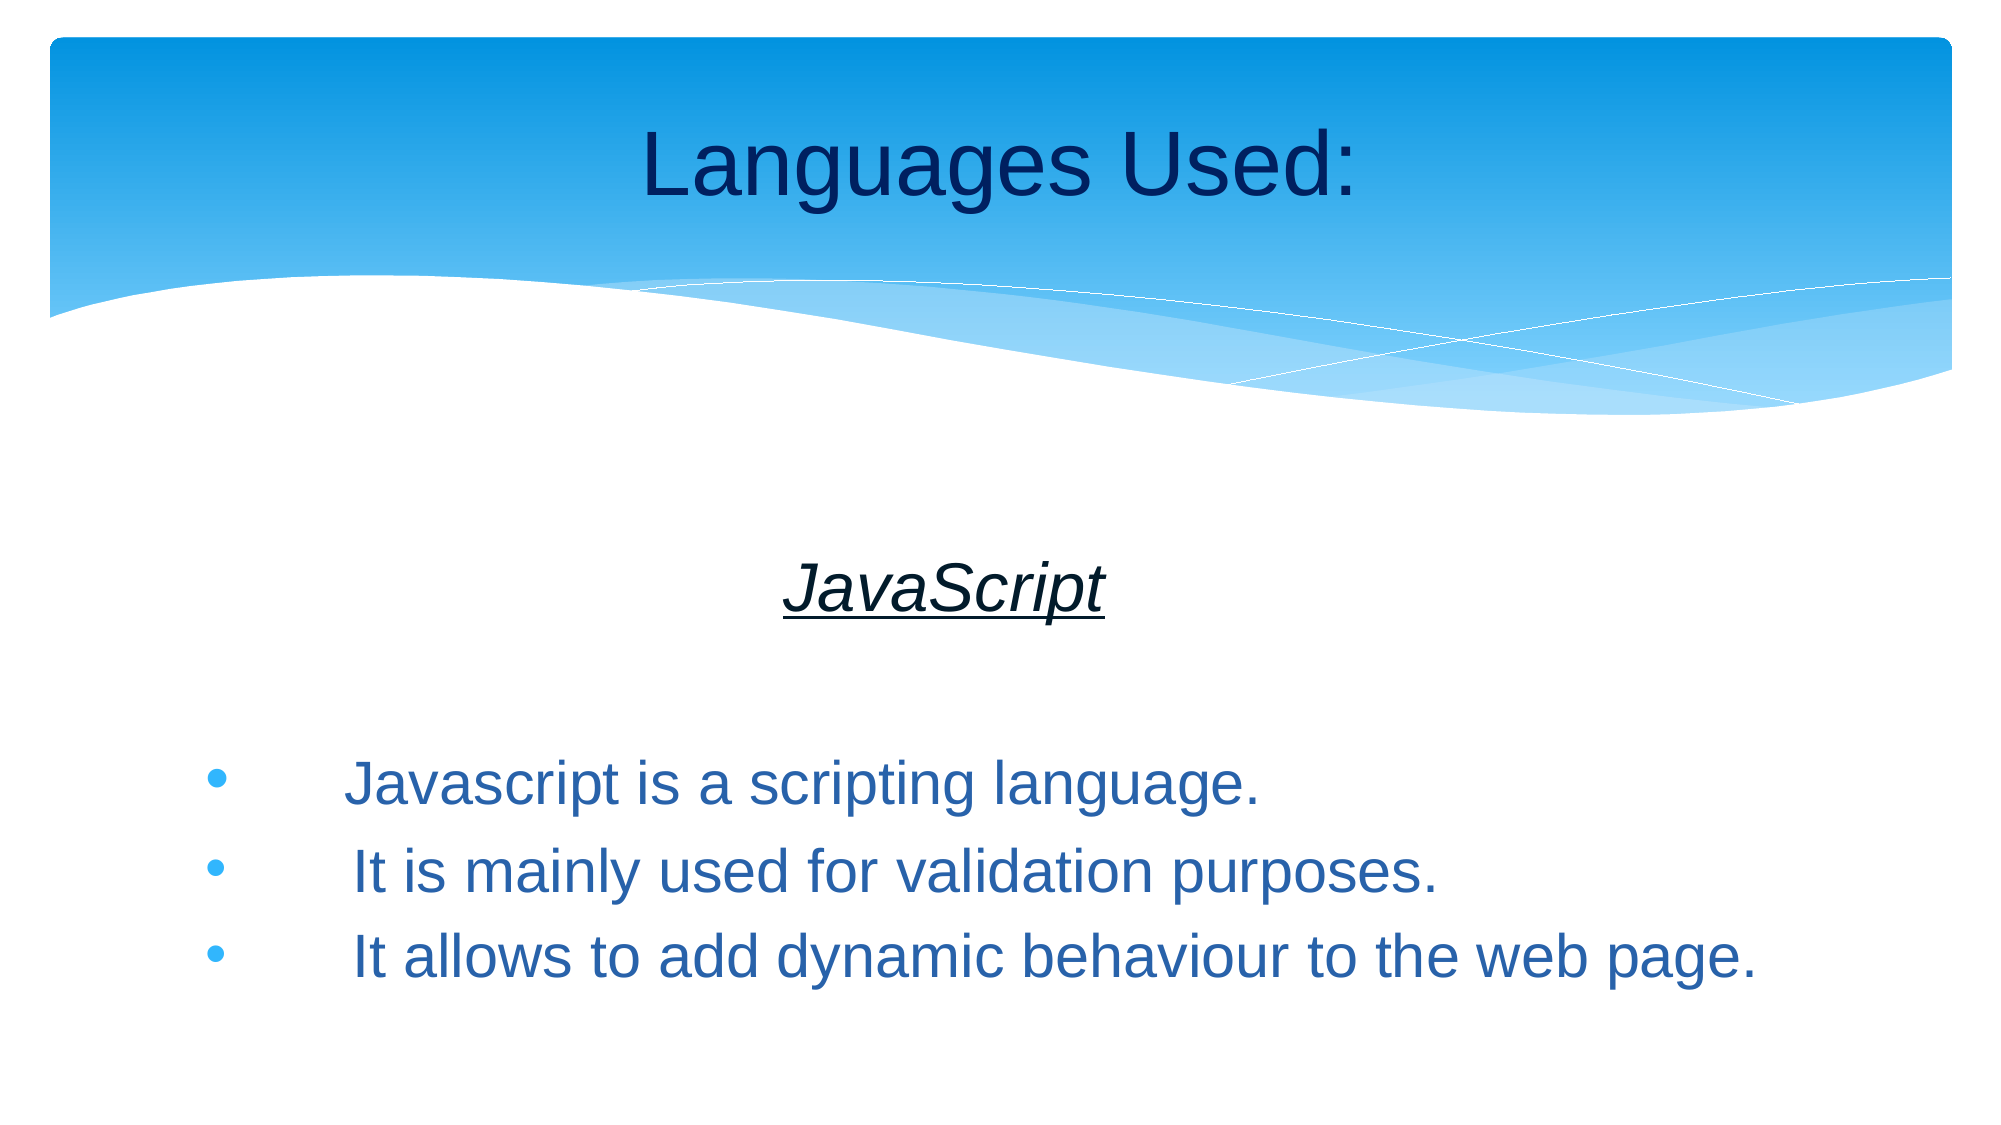

# Languages Used:

                              JavaScript

     Javascript is a scripting language.
      It is mainly used for validation purposes.
      It allows to add dynamic behaviour to the web page.